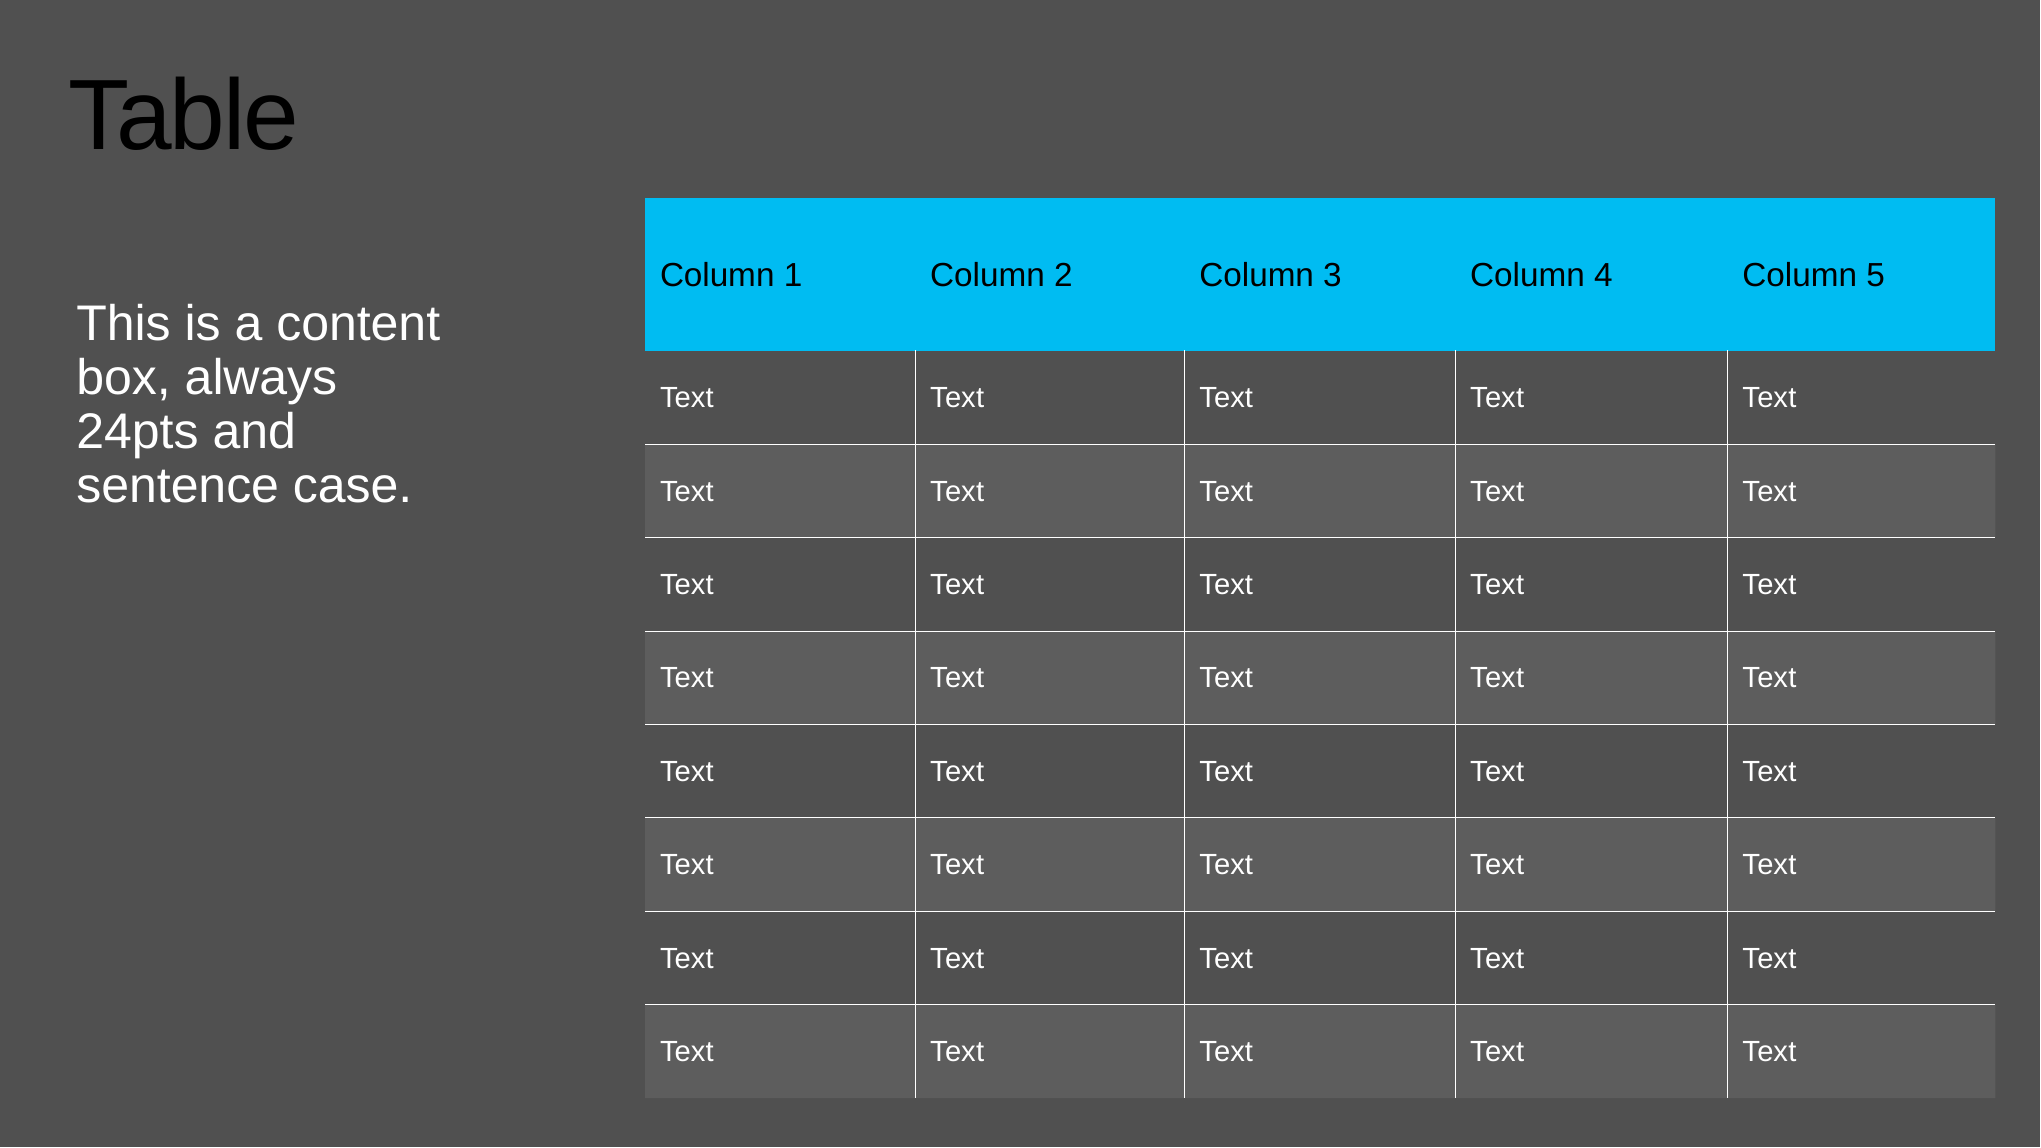

# Table
| Column 1 | Column 2 | Column 3 | Column 4 | Column 5 |
| --- | --- | --- | --- | --- |
| Text | Text | Text | Text | Text |
| Text | Text | Text | Text | Text |
| Text | Text | Text | Text | Text |
| Text | Text | Text | Text | Text |
| Text | Text | Text | Text | Text |
| Text | Text | Text | Text | Text |
| Text | Text | Text | Text | Text |
| Text | Text | Text | Text | Text |
This is a content box, always
24pts and sentence case.